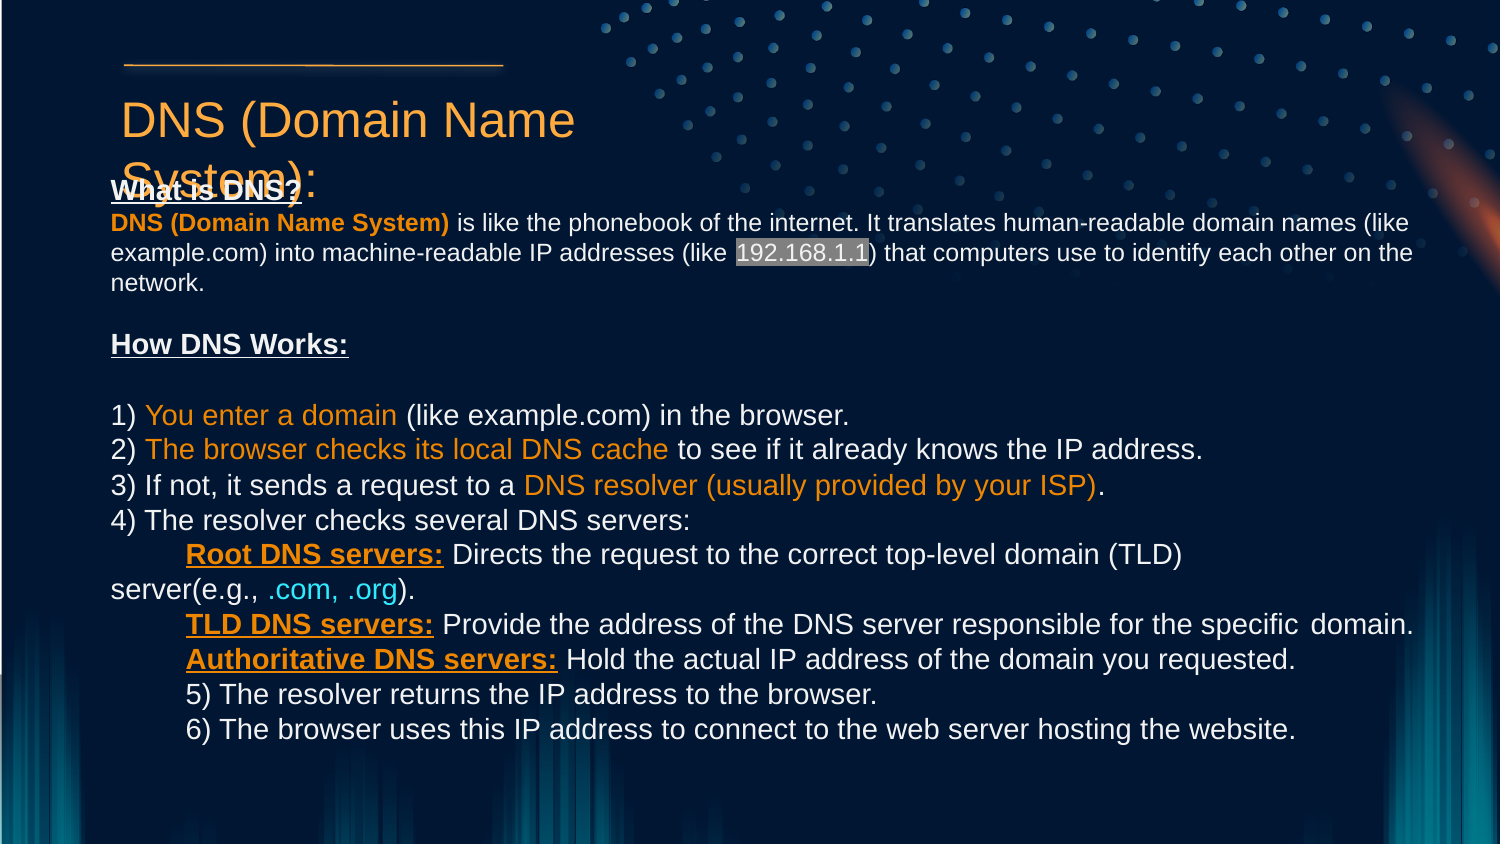

DNS (Domain Name System):
What is DNS?
DNS (Domain Name System) is like the phonebook of the internet. It translates human-readable domain names (like example.com) into machine-readable IP addresses (like 192.168.1.1) that computers use to identify each other on the network.

How DNS Works:

1) You enter a domain (like example.com) in the browser.
2) The browser checks its local DNS cache to see if it already knows the IP address.
3) If not, it sends a request to a DNS resolver (usually provided by your ISP).
4) The resolver checks several DNS servers:
Root DNS servers: Directs the request to the correct top-level domain (TLD) server(e.g., .com, .org).
TLD DNS servers: Provide the address of the DNS server responsible for the specific 	domain.
Authoritative DNS servers: Hold the actual IP address of the domain you requested.
5) The resolver returns the IP address to the browser.
6) The browser uses this IP address to connect to the web server hosting the website.